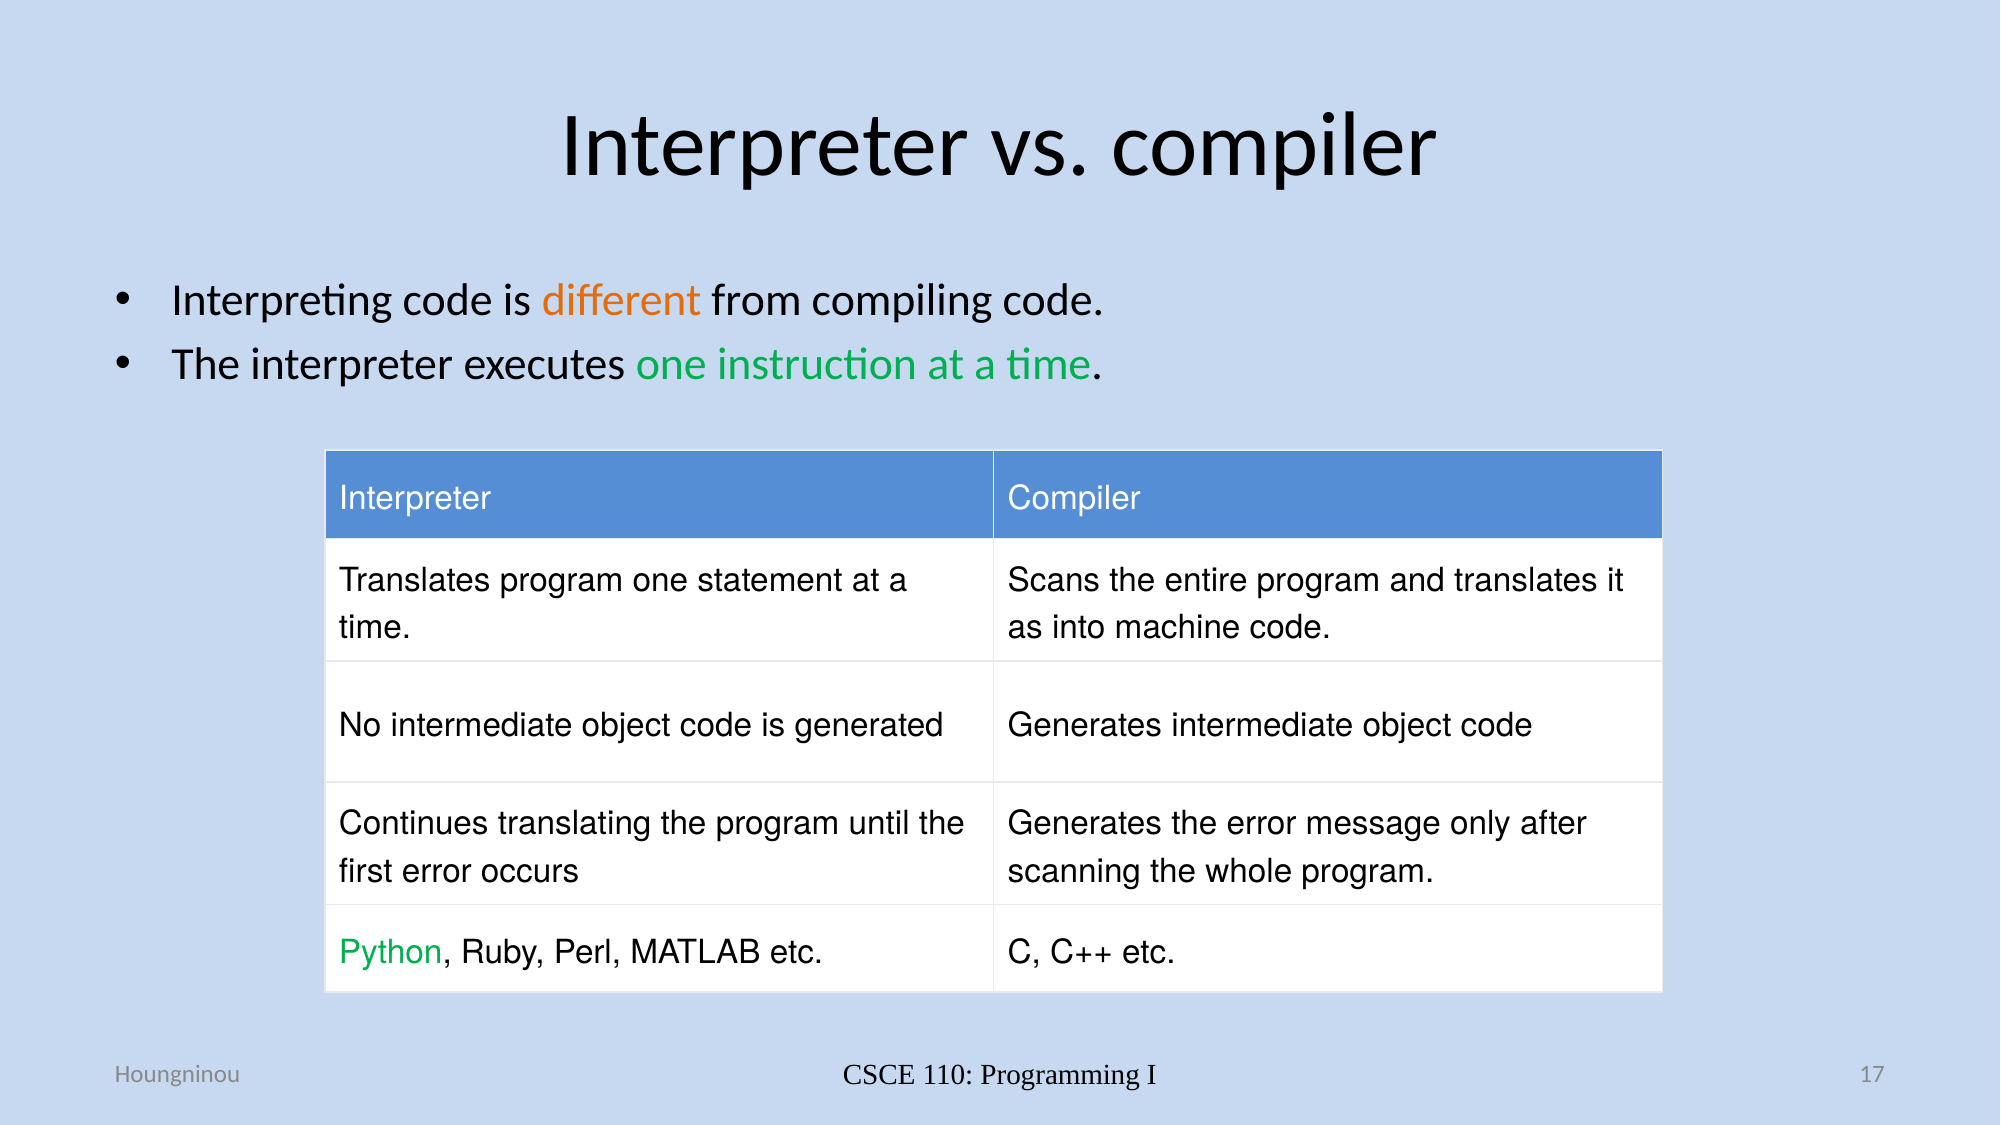

# Interpreter vs. compiler
Interpreting code is different from compiling code.
The interpreter executes one instruction at a time.
| Interpreter | Compiler |
| --- | --- |
| Translates program one statement at a time. | Scans the entire program and translates it as into machine code. |
| No intermediate object code is generated | Generates intermediate object code |
| Continues translating the program until the first error occurs | Generates the error message only after scanning the whole program. |
| Python, Ruby, Perl, MATLAB etc. | C, C++ etc. |
Houngninou
CSCE 110: Programming I
17